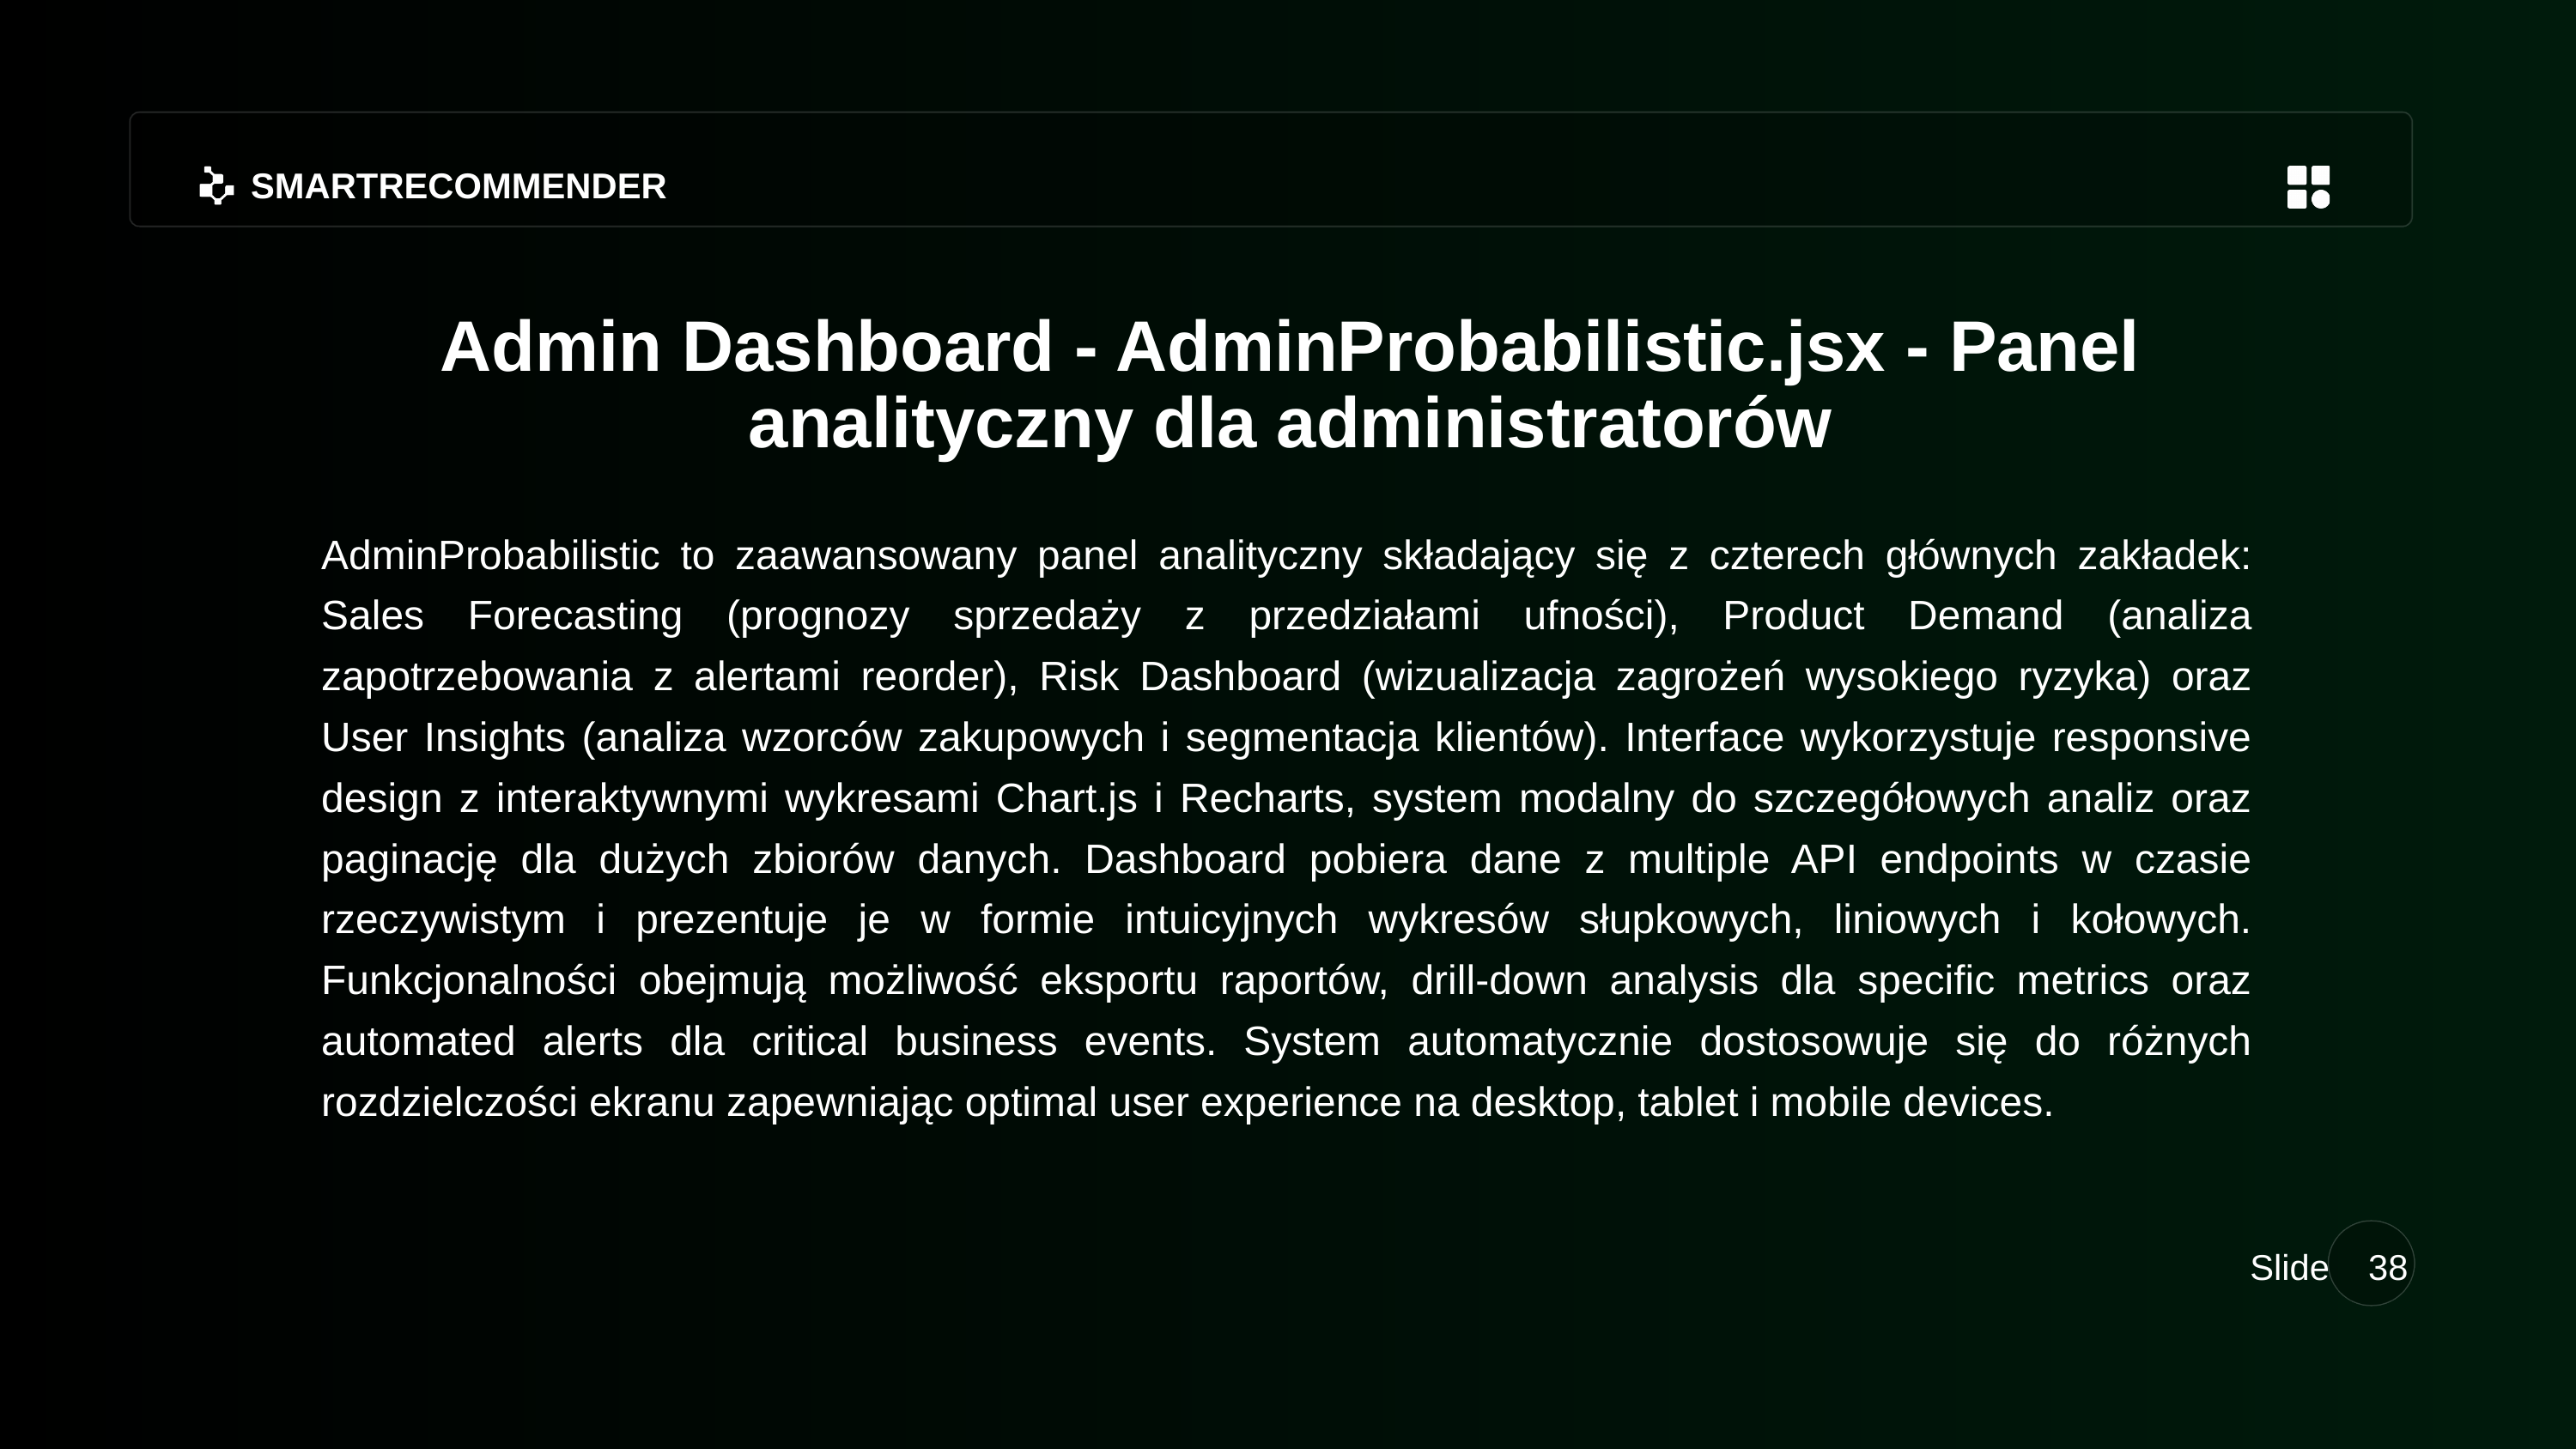

SMARTRECOMMENDER
Admin Dashboard - AdminProbabilistic.jsx - Panel analityczny dla administratorów
AdminProbabilistic to zaawansowany panel analityczny składający się z czterech głównych zakładek: Sales Forecasting (prognozy sprzedaży z przedziałami ufności), Product Demand (analiza zapotrzebowania z alertami reorder), Risk Dashboard (wizualizacja zagrożeń wysokiego ryzyka) oraz User Insights (analiza wzorców zakupowych i segmentacja klientów). Interface wykorzystuje responsive design z interaktywnymi wykresami Chart.js i Recharts, system modalny do szczegółowych analiz oraz paginację dla dużych zbiorów danych. Dashboard pobiera dane z multiple API endpoints w czasie rzeczywistym i prezentuje je w formie intuicyjnych wykresów słupkowych, liniowych i kołowych. Funkcjonalności obejmują możliwość eksportu raportów, drill-down analysis dla specific metrics oraz automated alerts dla critical business events. System automatycznie dostosowuje się do różnych rozdzielczości ekranu zapewniając optimal user experience na desktop, tablet i mobile devices.

Slide
38